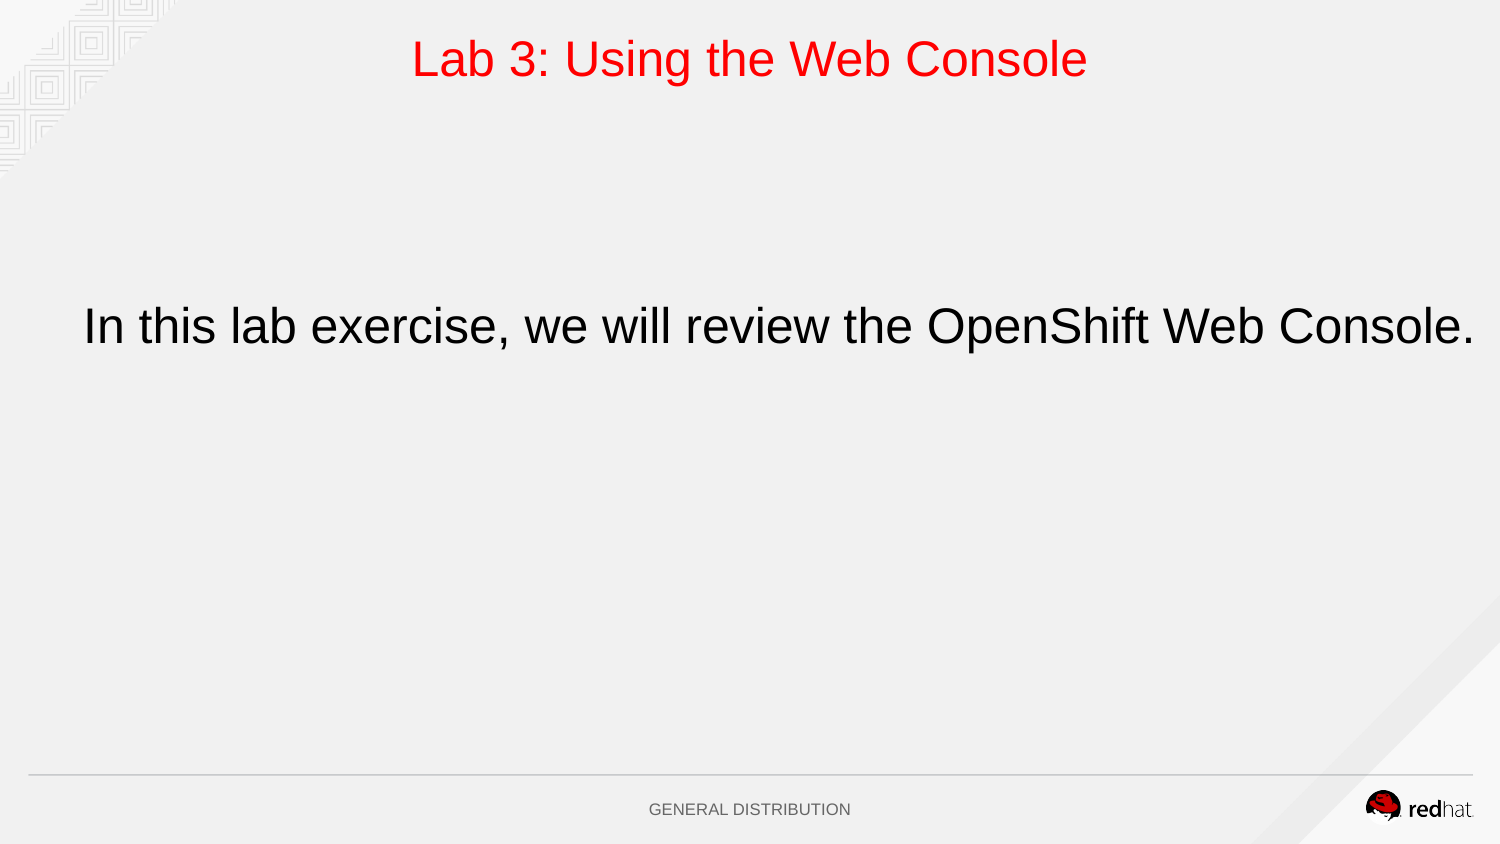

# Lab 3: Using the Web Console
In this lab exercise, we will review the OpenShift Web Console.